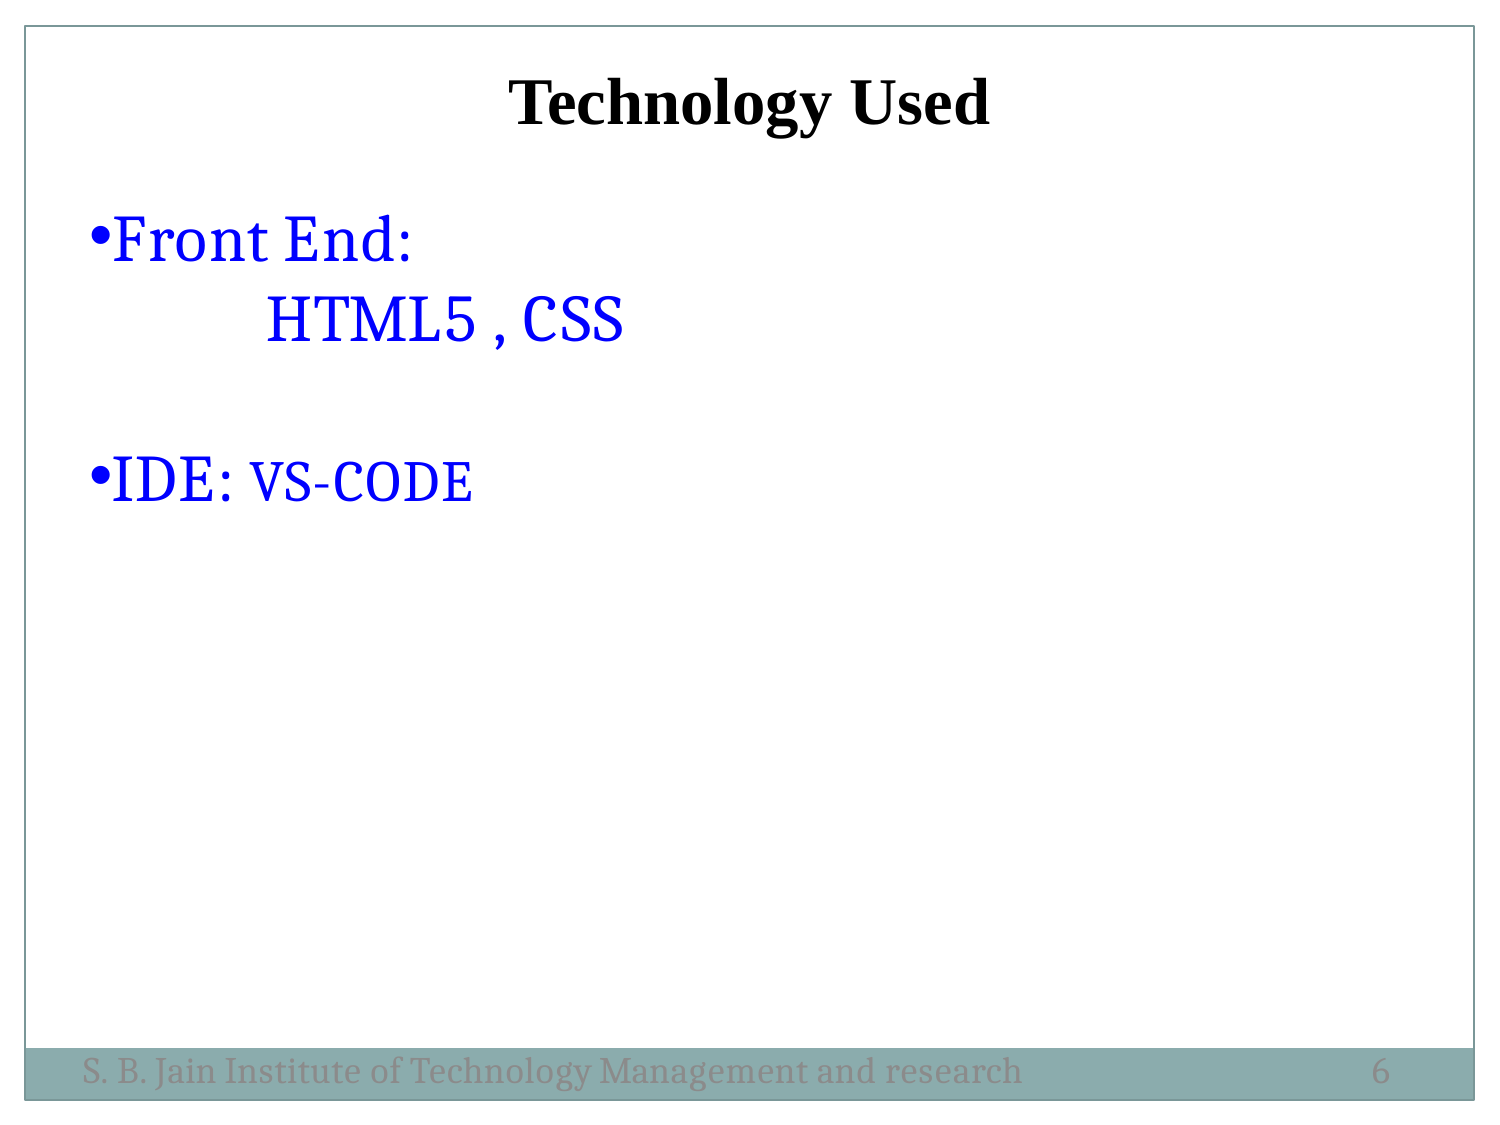

Technology Used
Front End:
            HTML5 , CSS

IDE: VS-CODE
S. B. Jain Institute of Technology Management and research
6